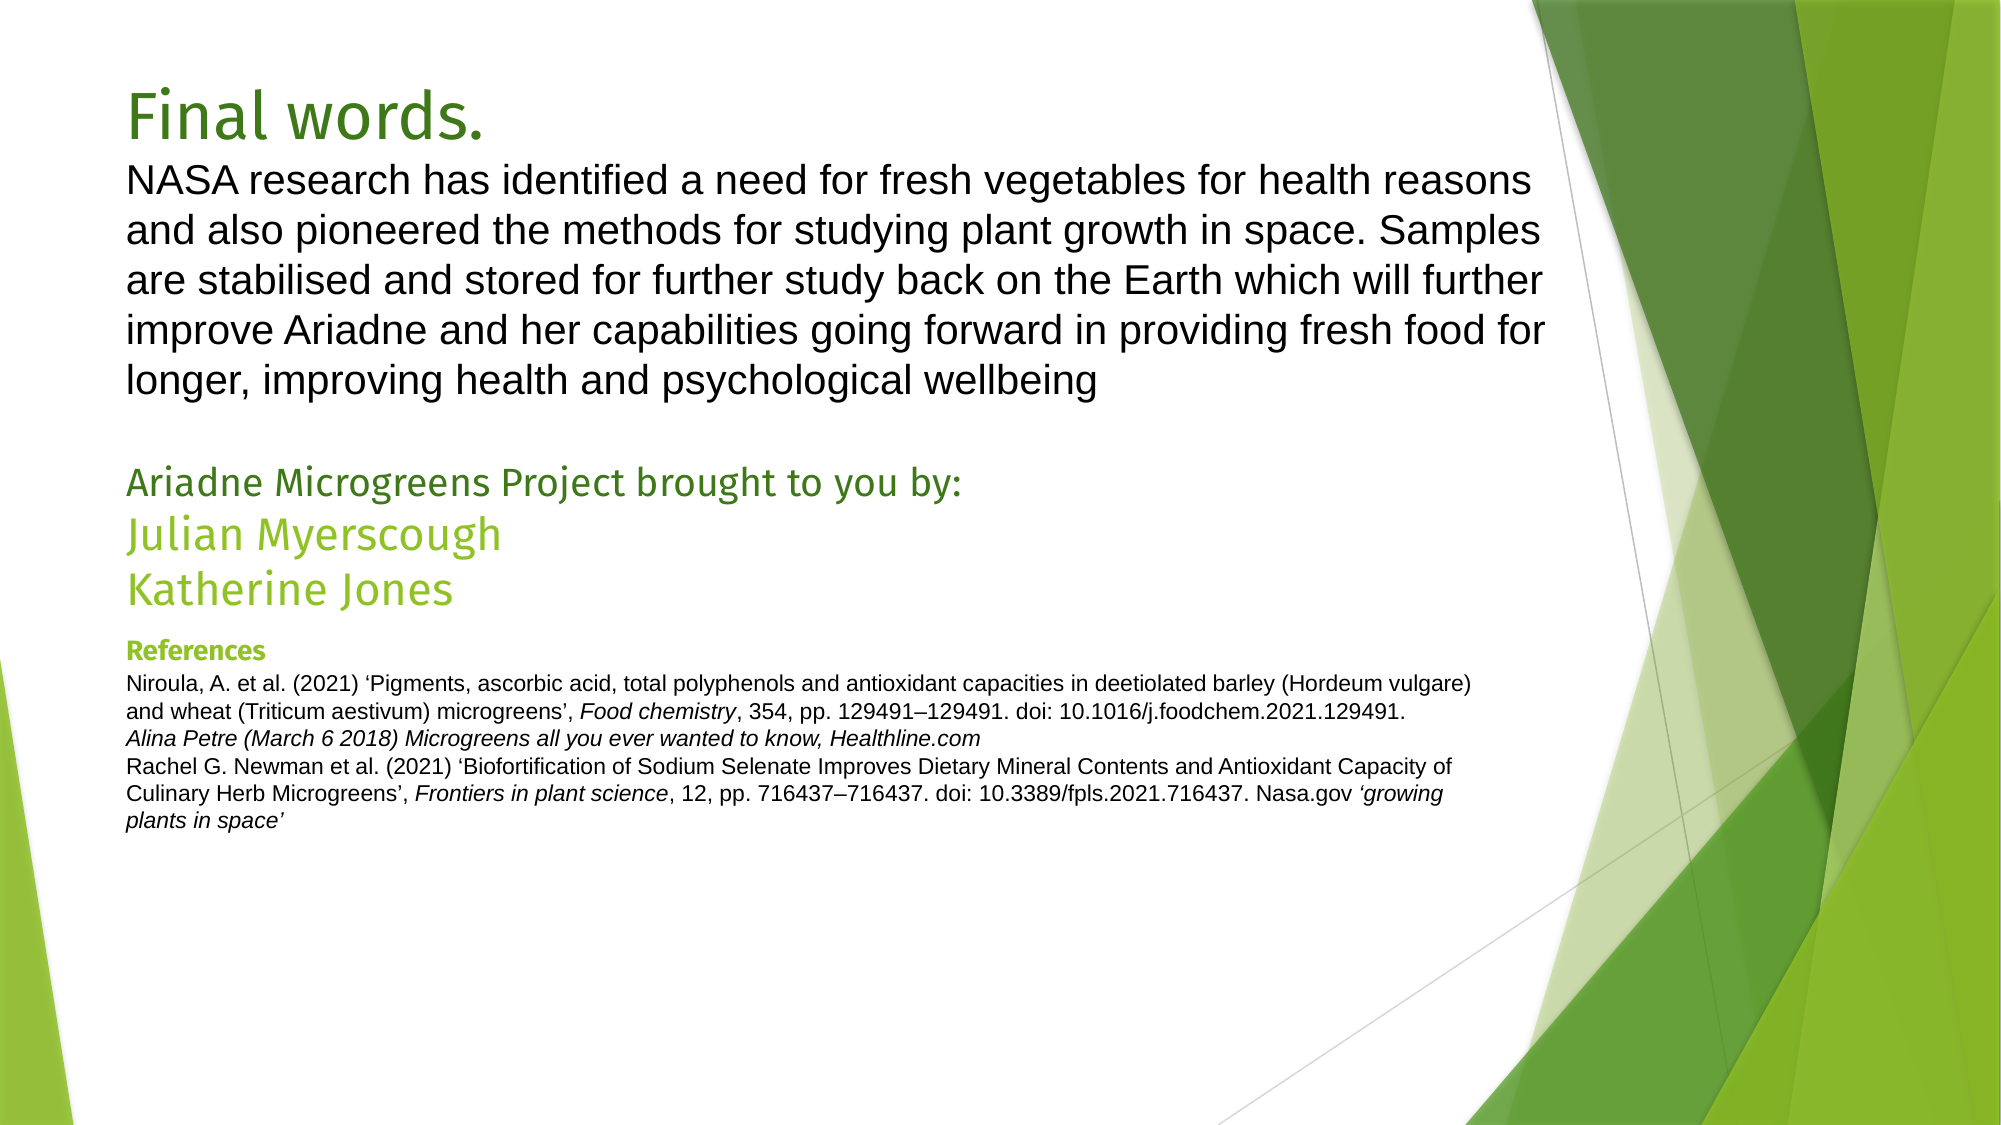

Final words.
NASA research has identified a need for fresh vegetables for health reasons
and also pioneered the methods for studying plant growth in space. Samples are stabilised and stored for further study back on the Earth which will further improve Ariadne and her capabilities going forward in providing fresh food for longer, improving health and psychological wellbeing
# Ariadne Microgreens Project brought to you by: Julian Myerscough Katherine Jones References Niroula, A. et al. (2021) ‘Pigments, ascorbic acid, total polyphenols and antioxidant capacities in deetiolated barley (Hordeum vulgare) and wheat (Triticum aestivum) microgreens’, Food chemistry, 354, pp. 129491–129491. doi: 10.1016/j.foodchem.2021.129491. Alina Petre (March 6 2018) Microgreens all you ever wanted to know, Healthline.com Rachel G. Newman et al. (2021) ‘Biofortification of Sodium Selenate Improves Dietary Mineral Contents and Antioxidant Capacity of Culinary Herb Microgreens’, Frontiers in plant science, 12, pp. 716437–716437. doi: 10.3389/fpls.2021.716437. Nasa.gov ‘growing plants in space’